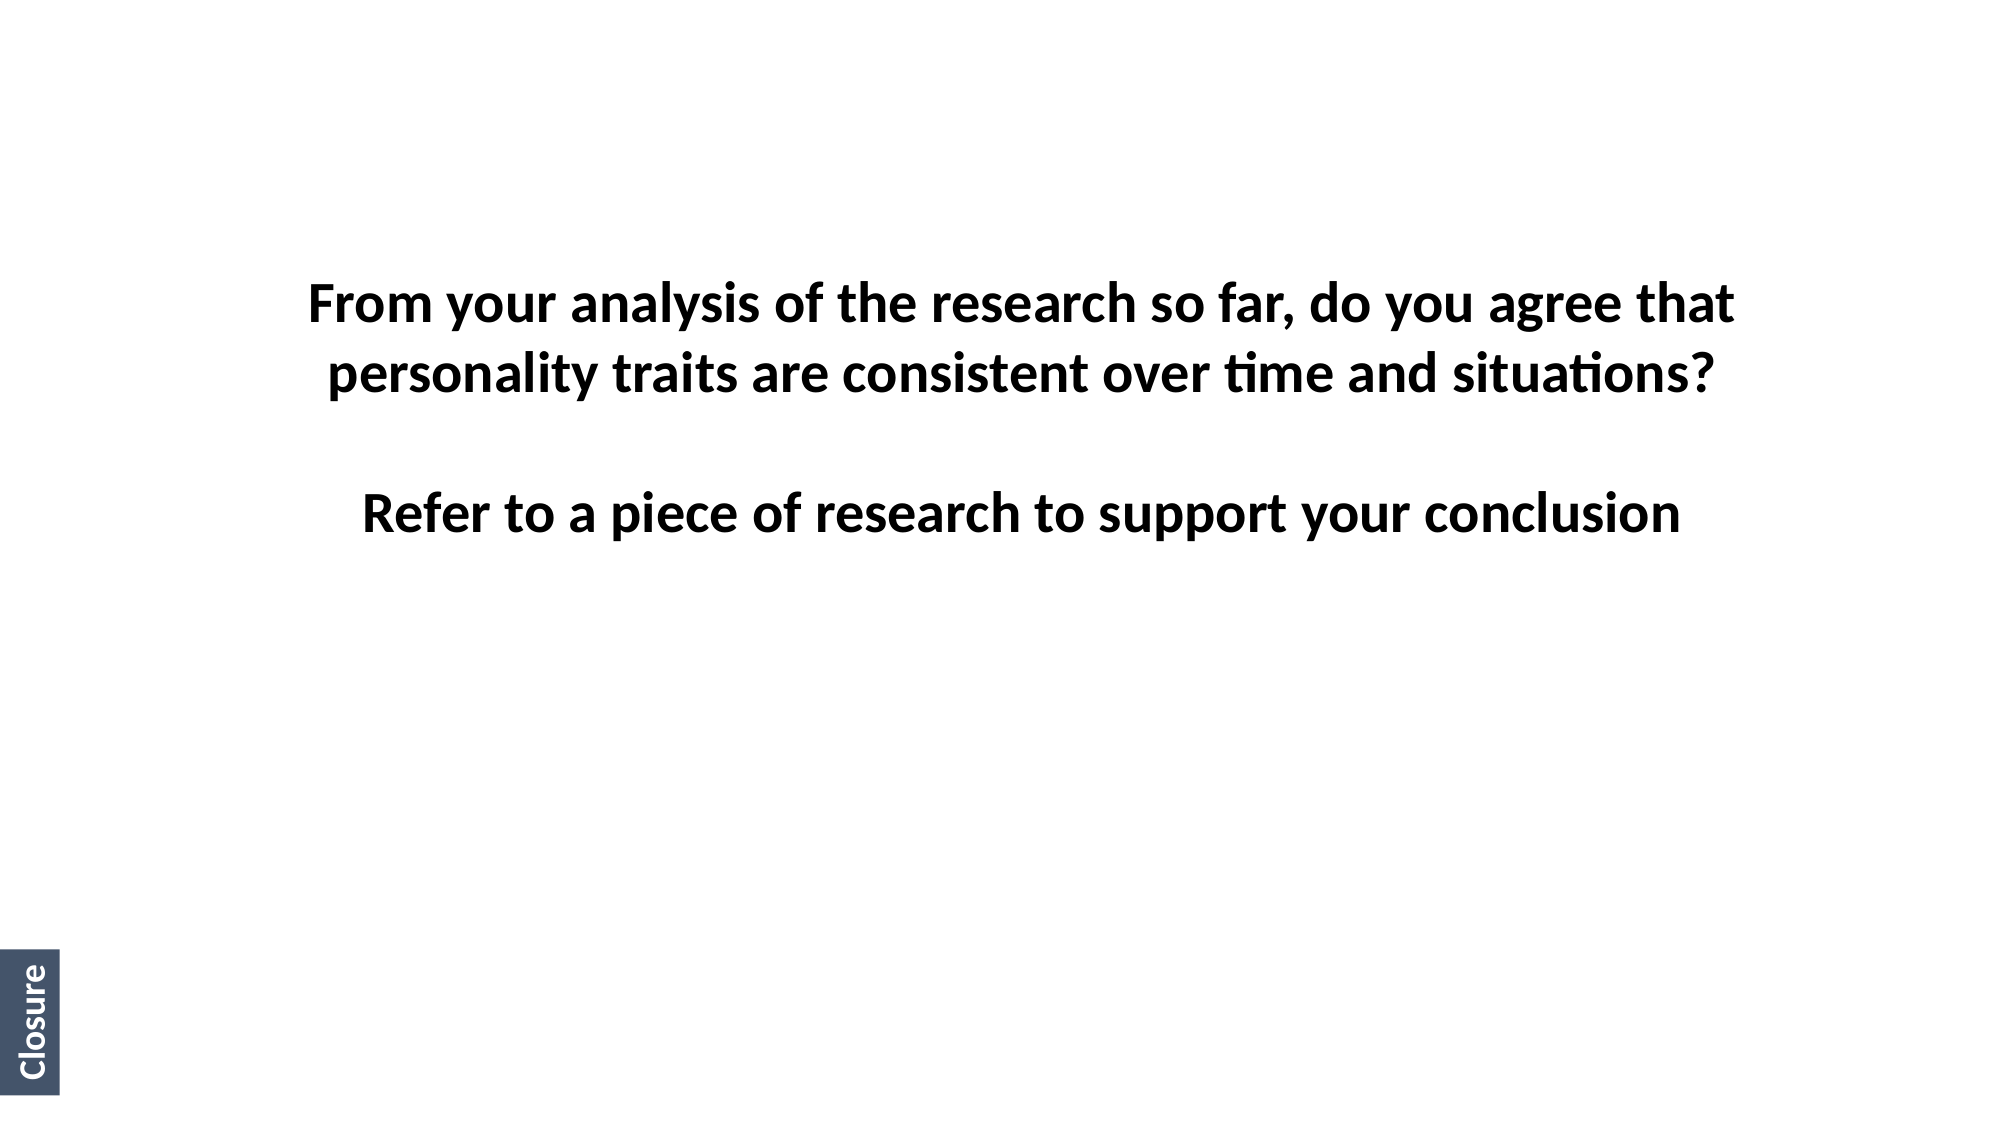

From your analysis of the research so far, do you agree that personality traits are consistent over time and situations?

Refer to a piece of research to support your conclusion
Closure